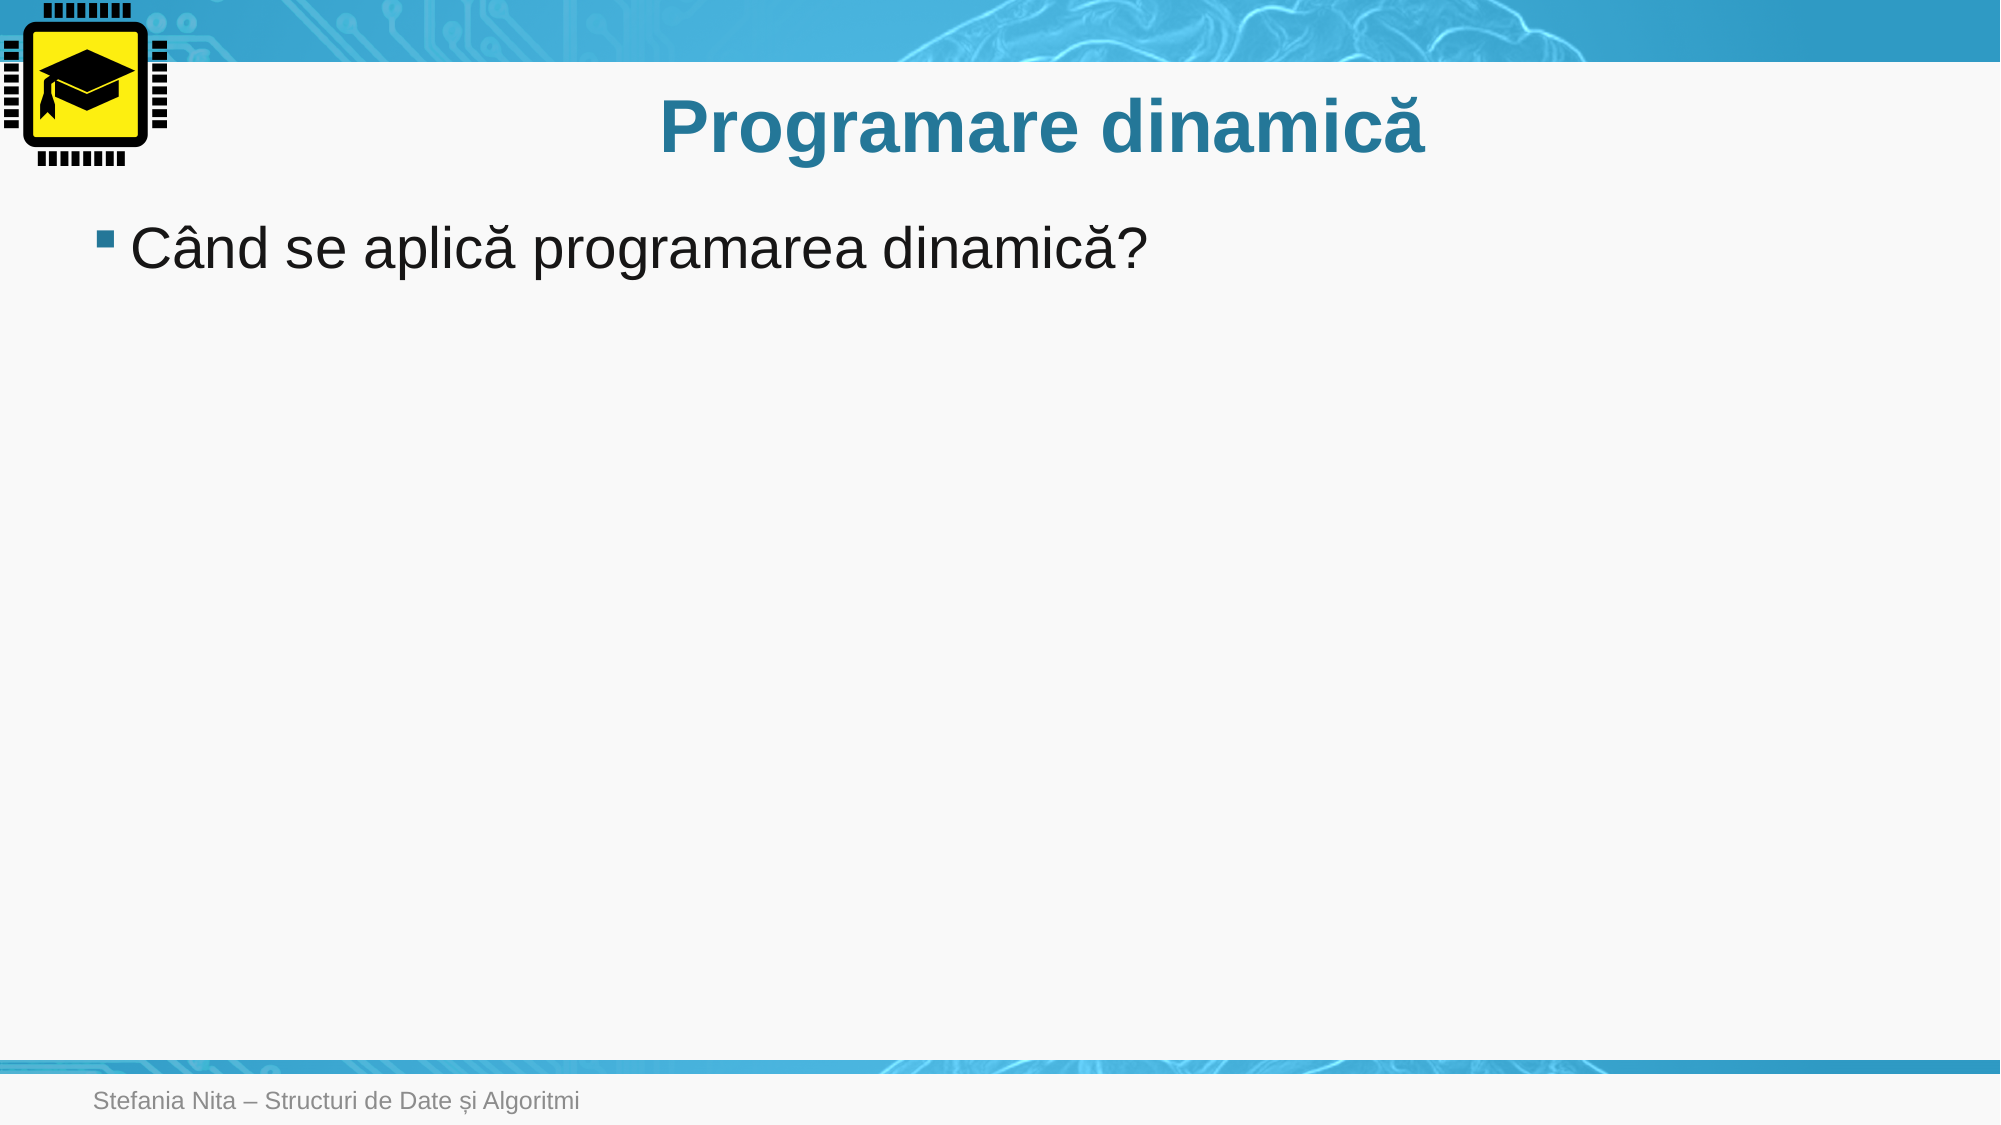

# Programare dinamică
Când se aplică programarea dinamică?

Stefania Nita – Structuri de Date și Algoritmi